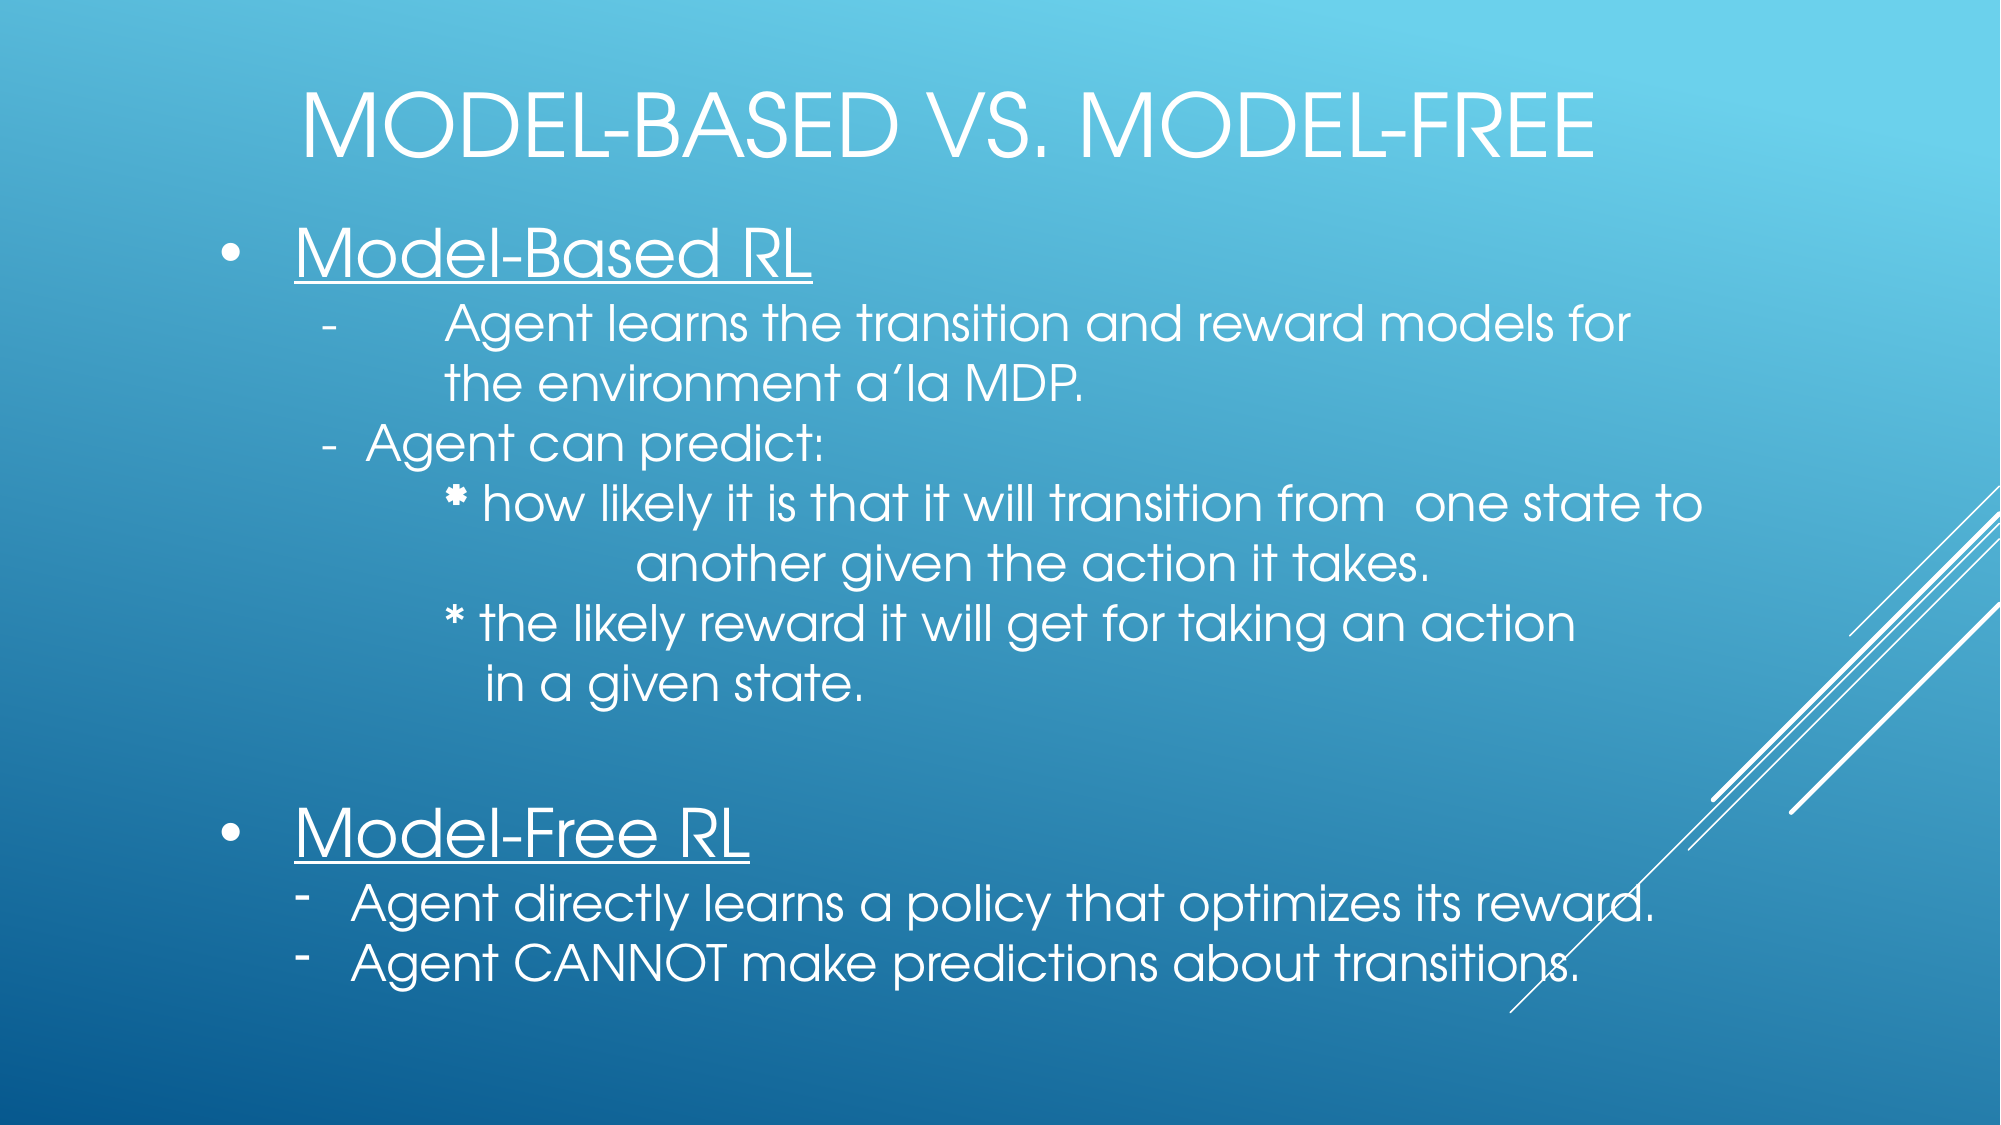

# Model-Based vs. Model-Free
Model-Based RL
  -	Agent learns the transition and reward models for 	the environment a’la MDP.
  -  Agent can predict:
	* how likely it is that it will transition from  one state to 		   another given the action it takes.
  	* the likely reward it will get for taking an action
	   in a given state.

Model-Free RL
Agent directly learns a policy that optimizes its reward.
Agent CANNOT make predictions about transitions.